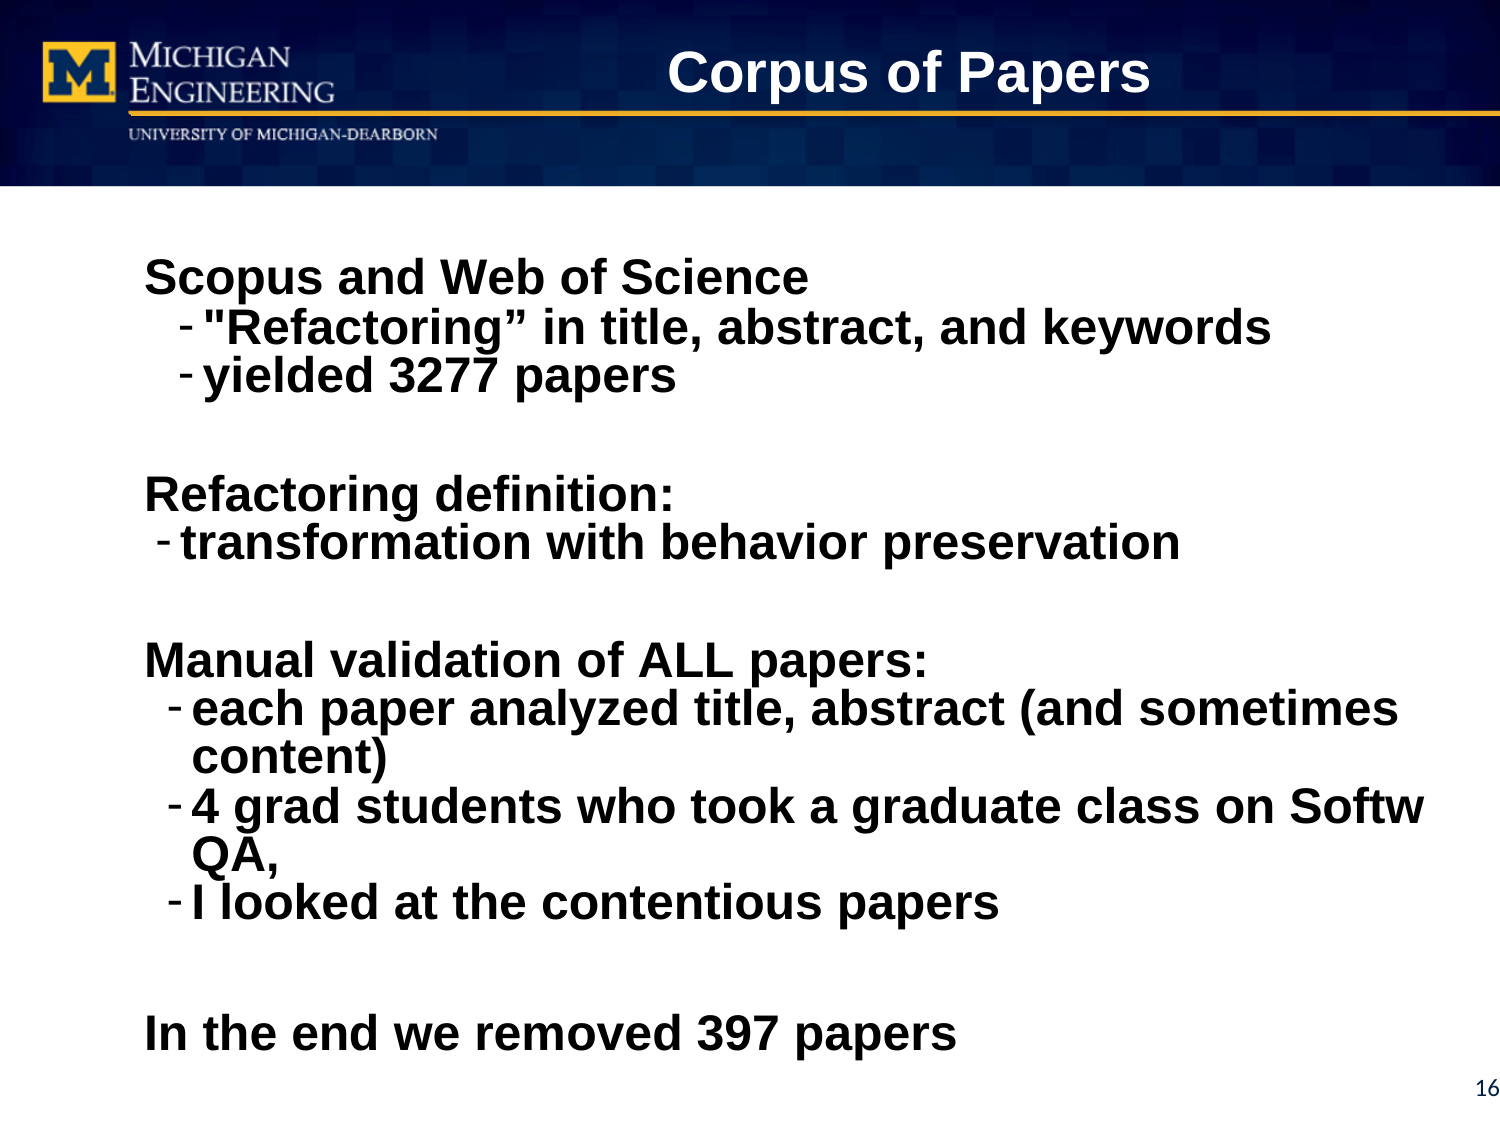

# Corpus of Papers

Scopus and Web of Science
"Refactoring” in title, abstract, and keywords
yielded 3277 papers

Refactoring definition:
transformation with behavior preservation

Manual validation of ALL papers:
each paper analyzed title, abstract (and sometimes content)
4 grad students who took a graduate class on Softw QA,
I looked at the contentious papers

In the end we removed 397 papers
16